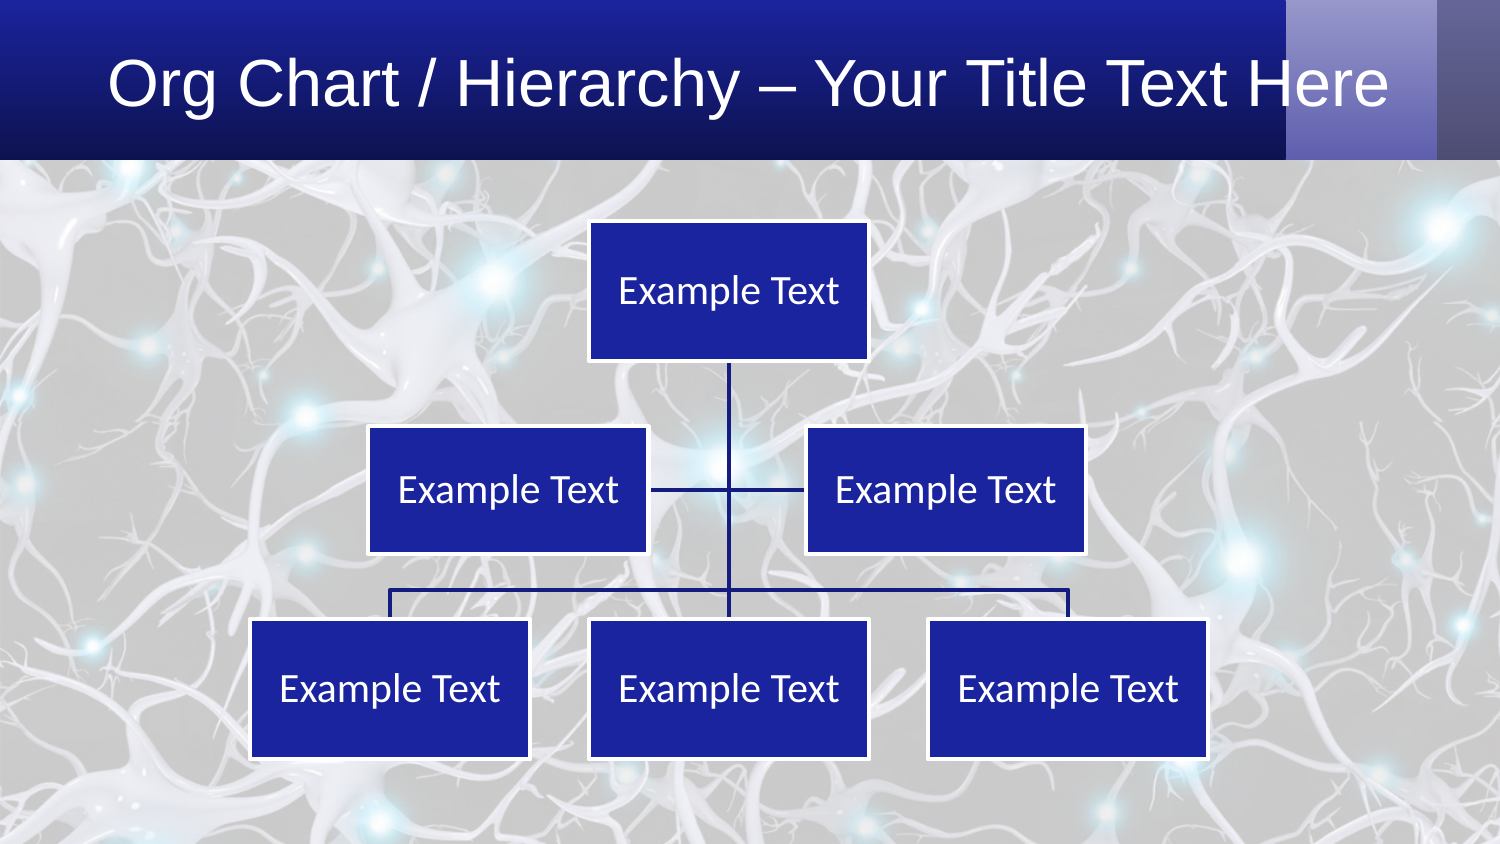

# Org Chart / Hierarchy – Your Title Text Here
Example Text
Example Text
Example Text
Example Text
Example Text
Example Text